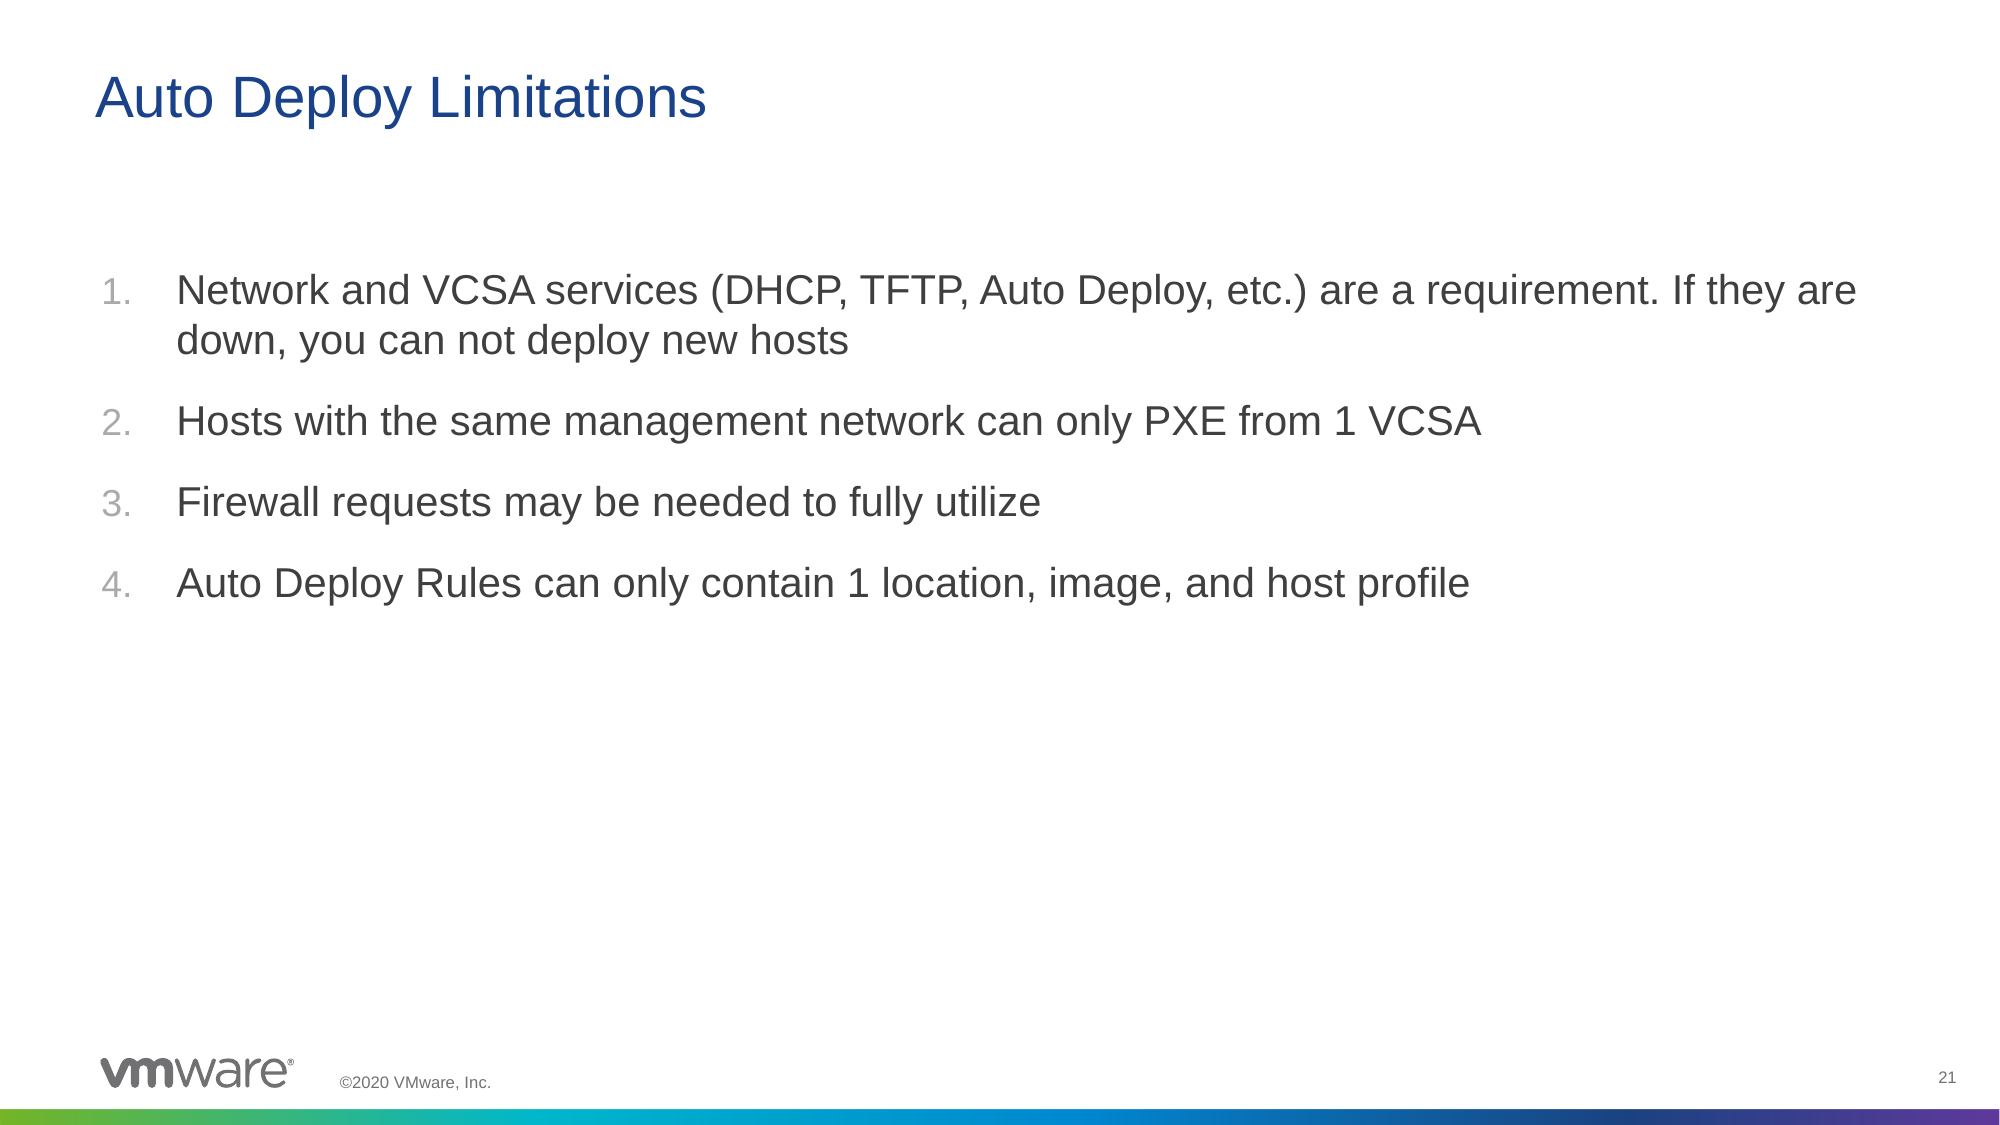

# Auto Deploy Limitations

Network and VCSA services (DHCP, TFTP, Auto Deploy, etc.) are a requirement. If they are down, you can not deploy new hosts
Hosts with the same management network can only PXE from 1 VCSA
Firewall requests may be needed to fully utilize
Auto Deploy Rules can only contain 1 location, image, and host profile